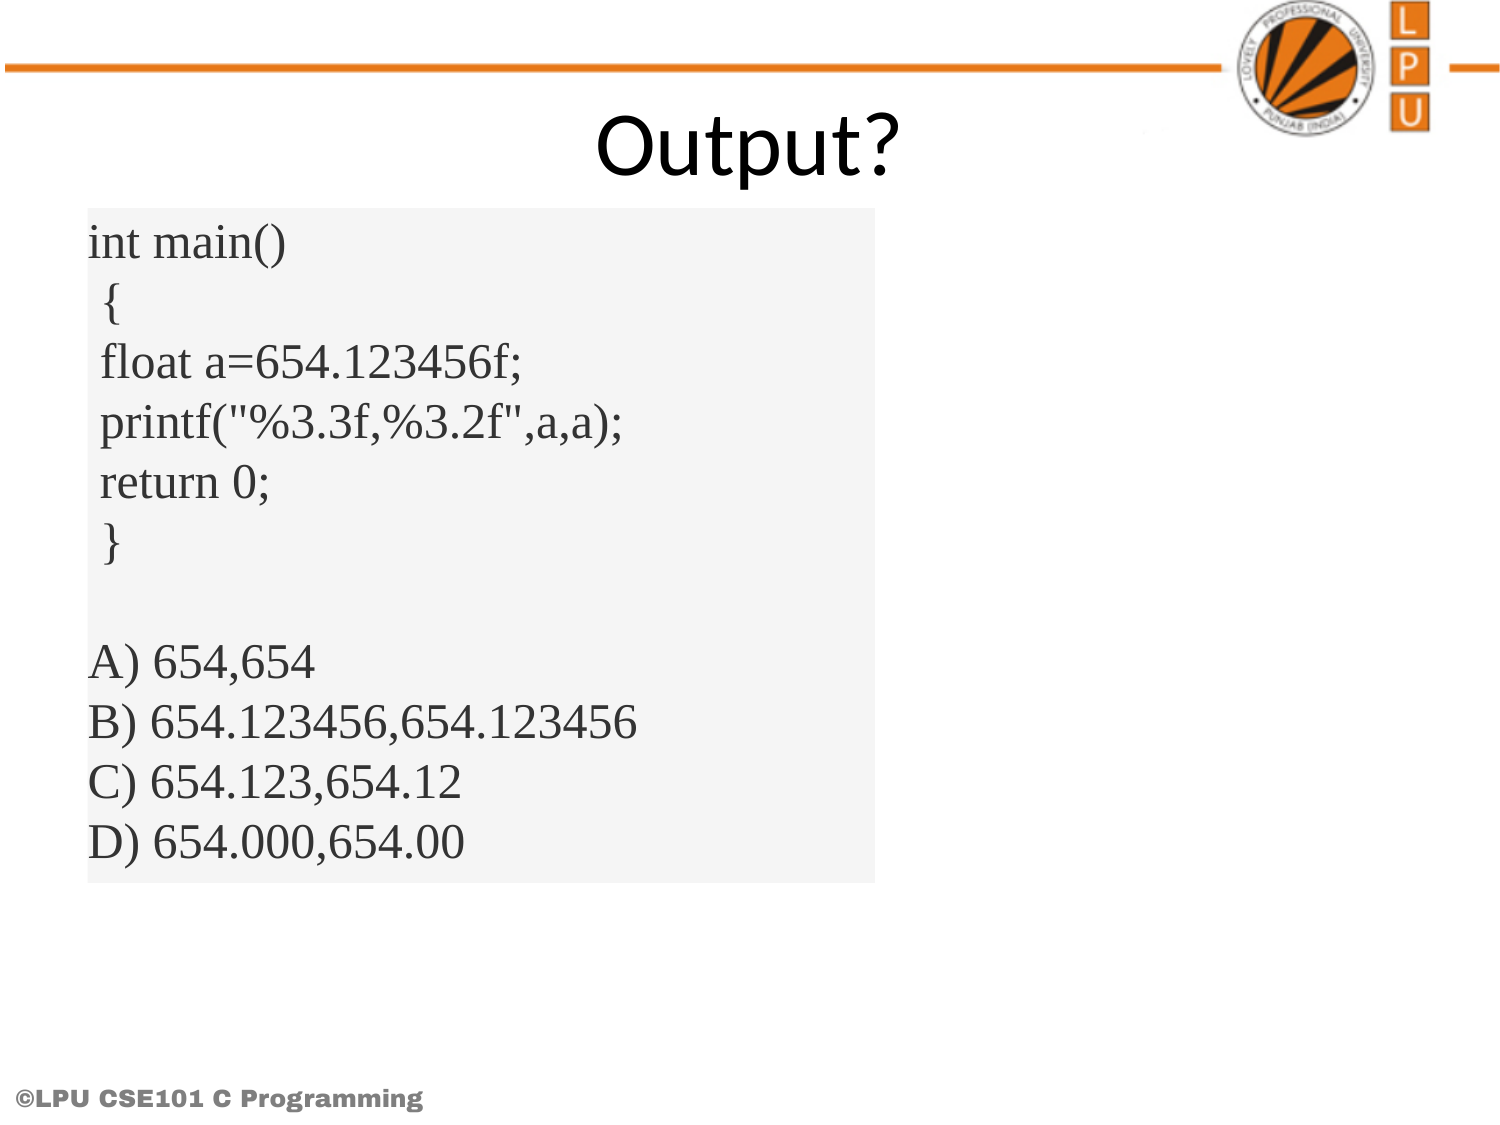

# Output?
int main()
 {
 float a=654.123456f;
 printf("%3.3f,%3.2f",a,a);
 return 0;
 }

A) 654,654
B) 654.123456,654.123456
C) 654.123,654.12
D) 654.000,654.00